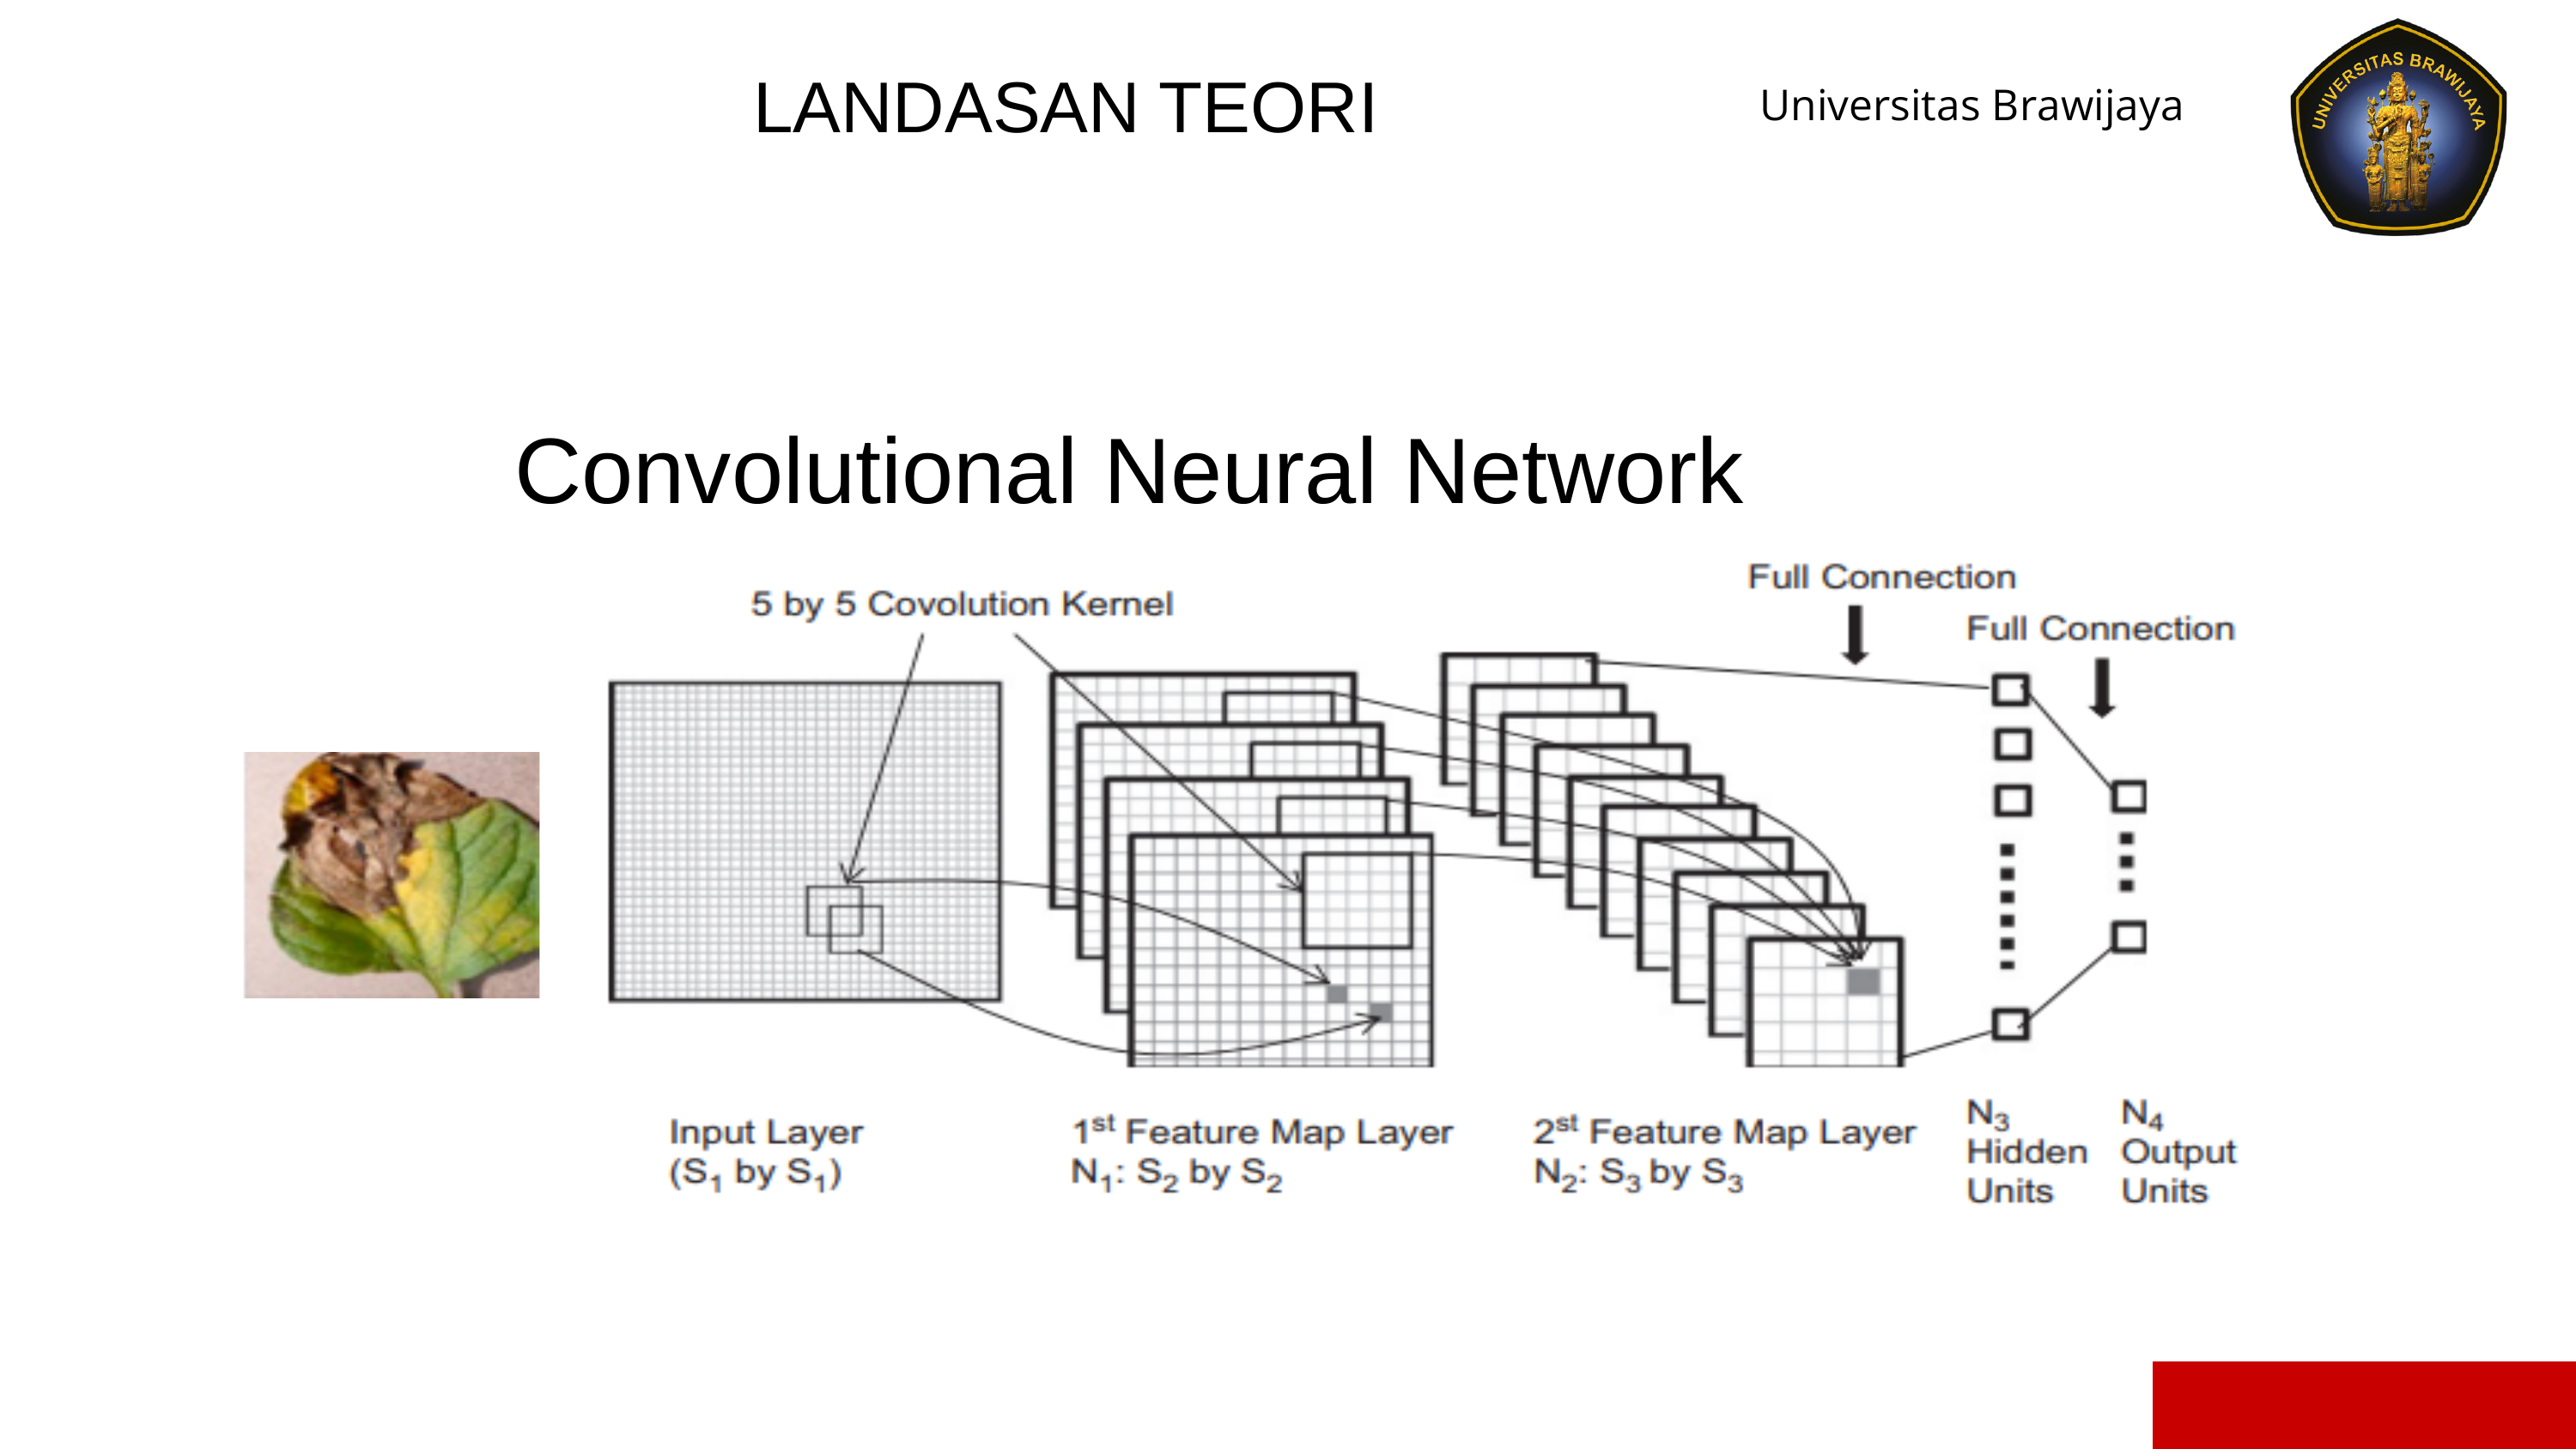

LANDASAN TEORI
Universitas Brawijaya
Convolutional Neural Network